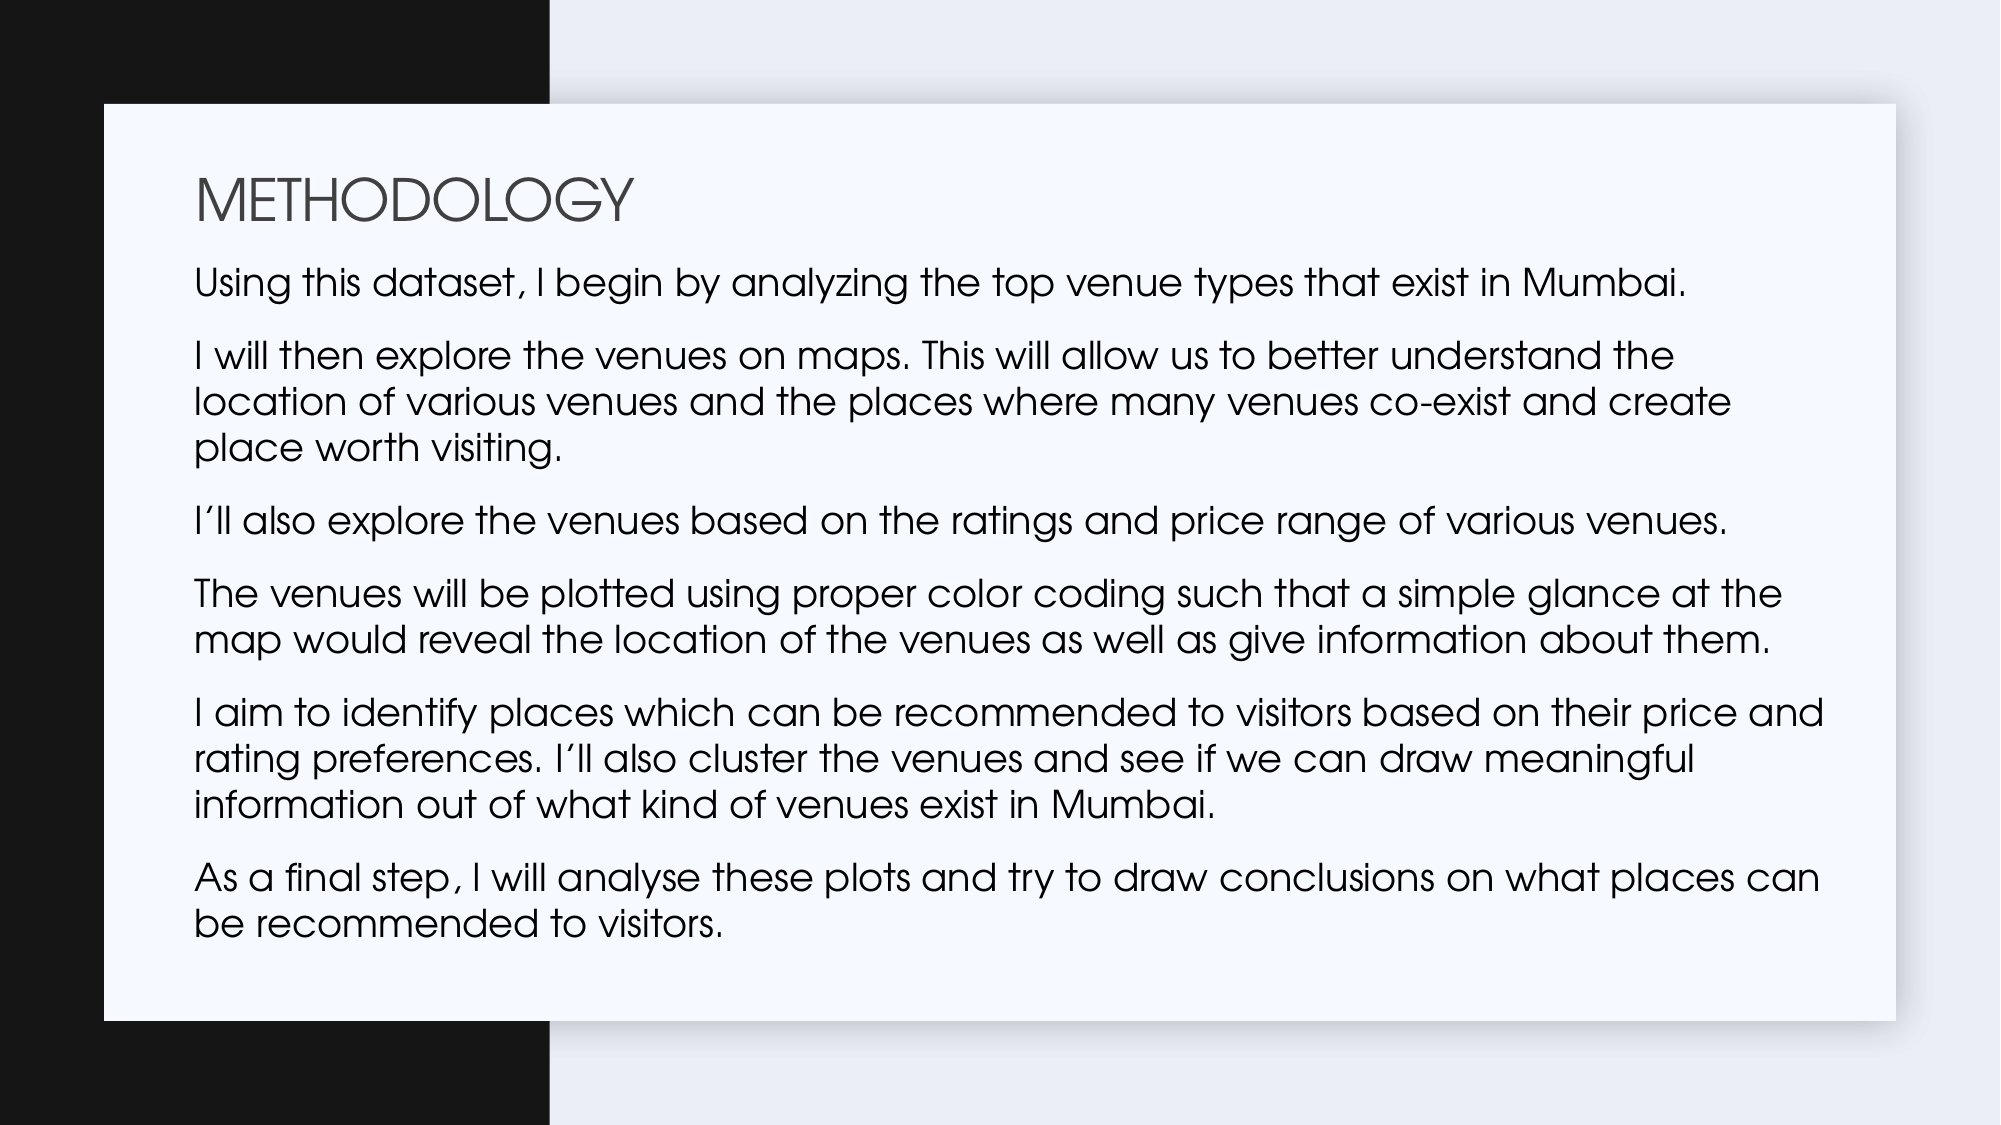

# Methodology
Using this dataset, I begin by analyzing the top venue types that exist in Mumbai.
I will then explore the venues on maps. This will allow us to better understand the location of various venues and the places where many venues co-exist and create place worth visiting.
I’ll also explore the venues based on the ratings and price range of various venues.
The venues will be plotted using proper color coding such that a simple glance at the map would reveal the location of the venues as well as give information about them.
I aim to identify places which can be recommended to visitors based on their price and rating preferences. I’ll also cluster the venues and see if we can draw meaningful information out of what kind of venues exist in Mumbai.
As a final step, I will analyse these plots and try to draw conclusions on what places can be recommended to visitors.